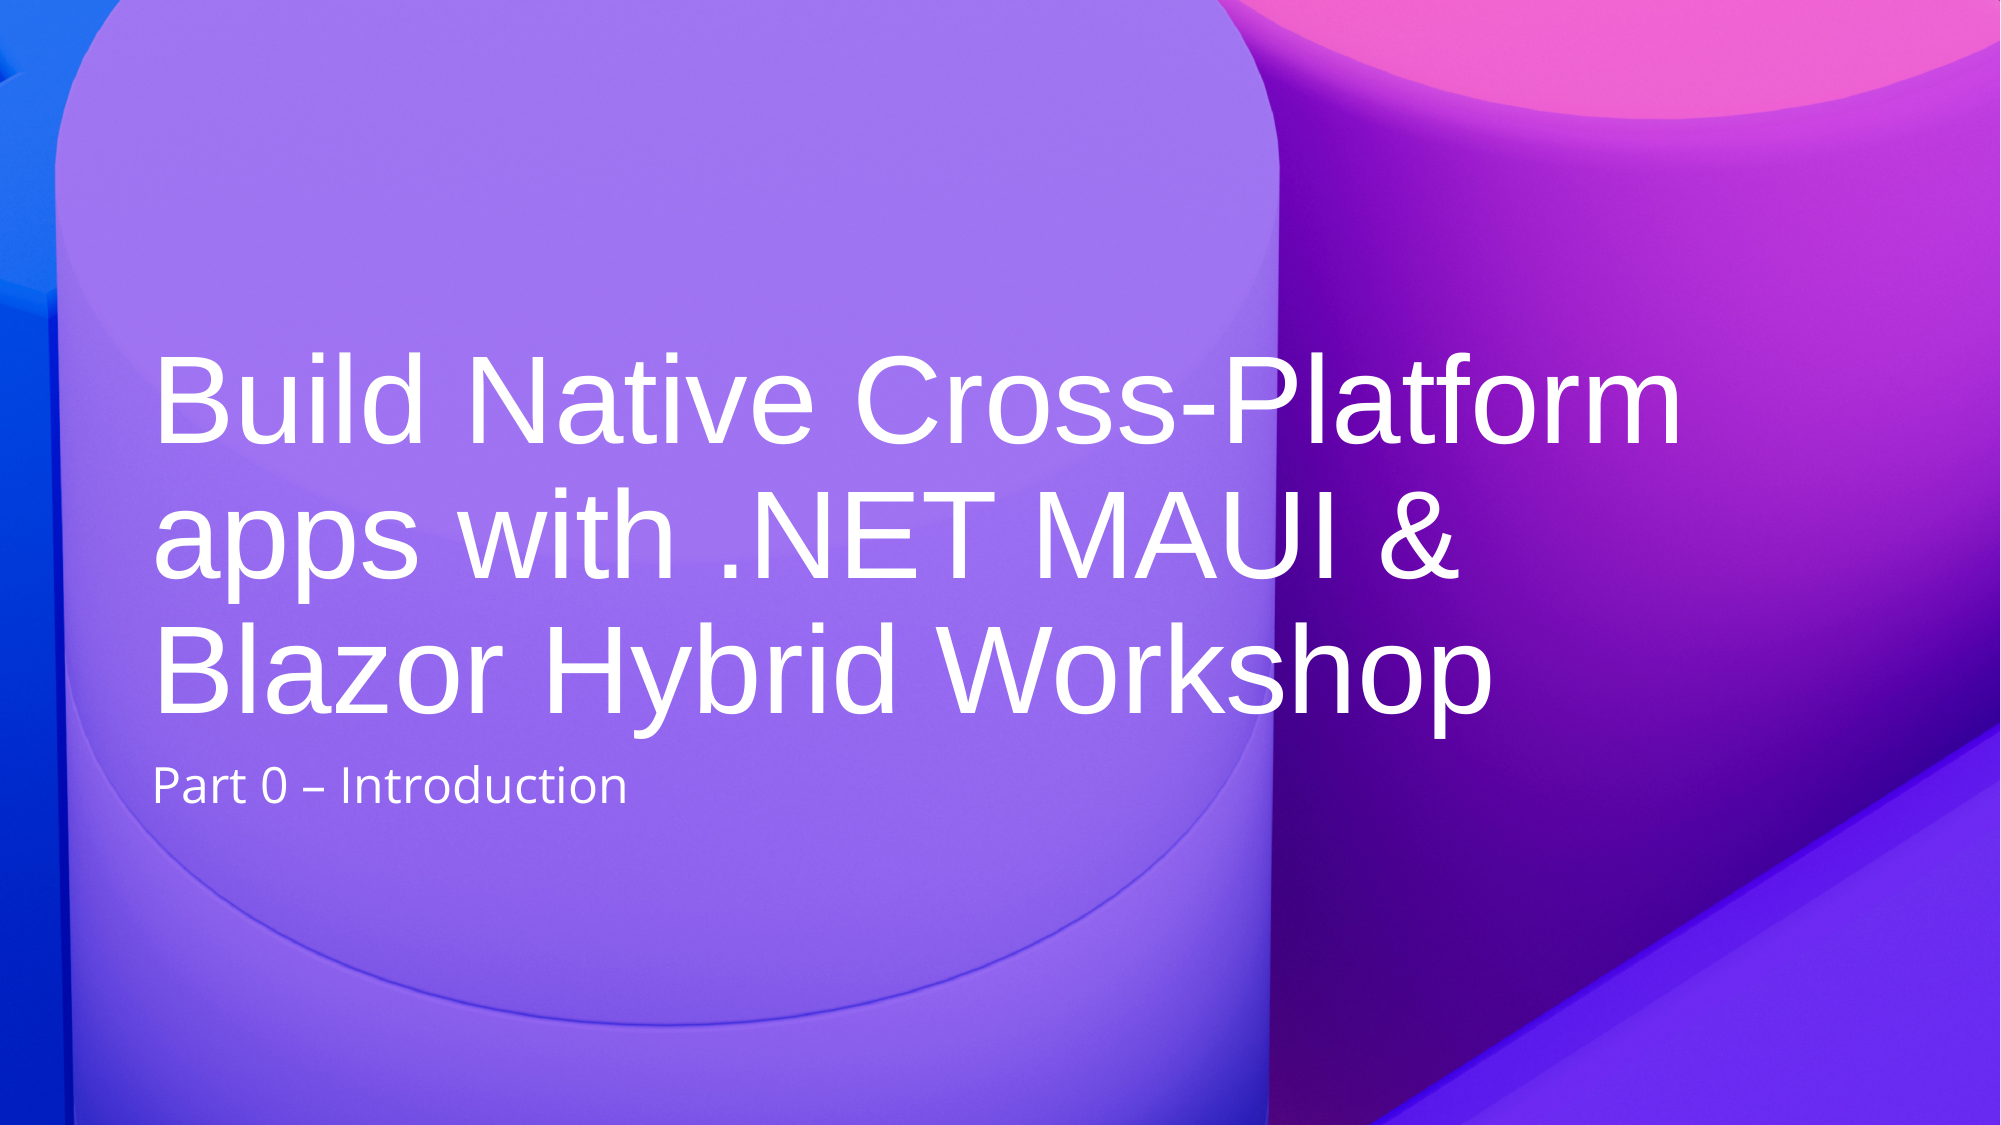

# Build Native Cross-Platform apps with .NET MAUI & Blazor Hybrid Workshop
Part 0 – Introduction